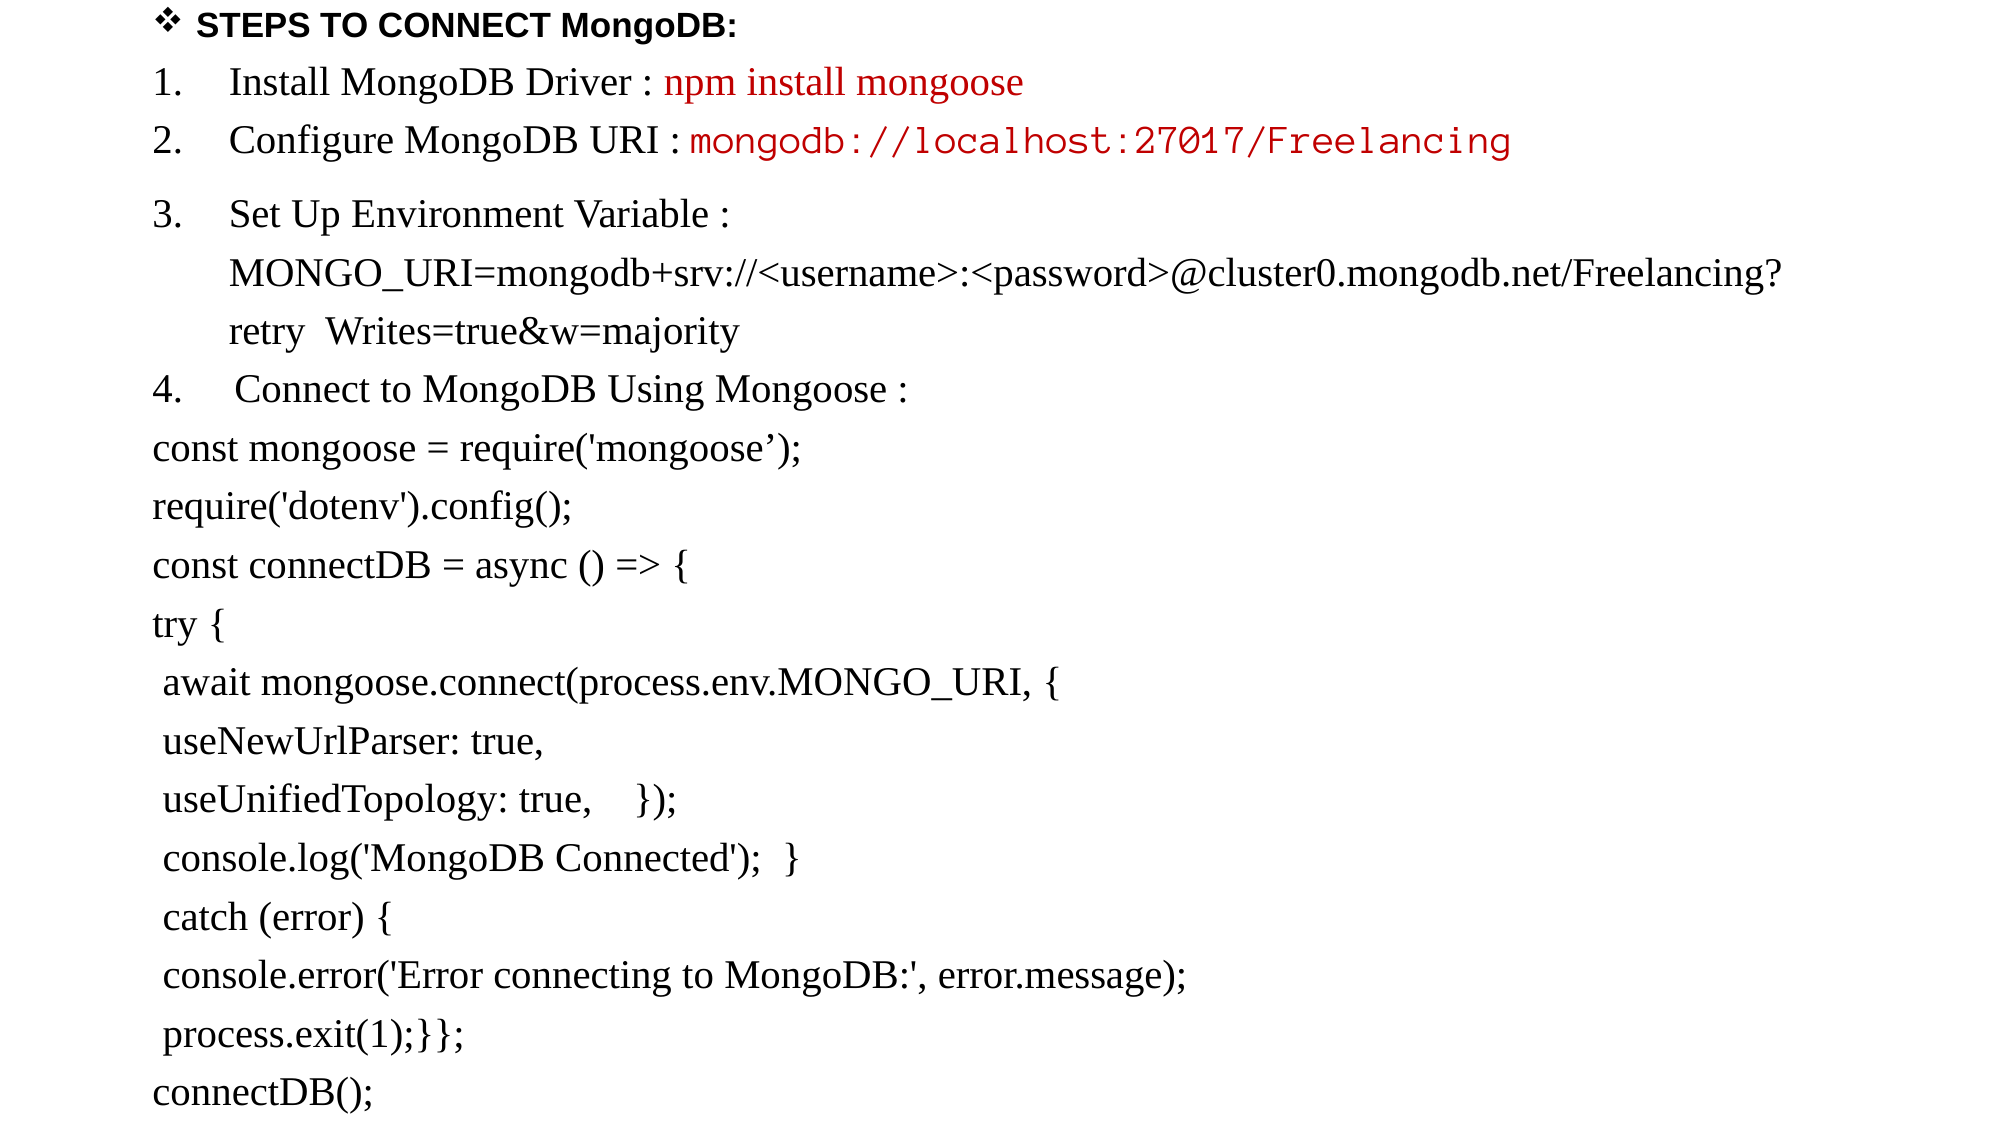

STEPS TO CONNECT MongoDB:
Install MongoDB Driver : npm install mongoose
Configure MongoDB URI : mongodb://localhost:27017/Freelancing
Set Up Environment Variable : MONGO_URI=mongodb+srv://<username>:<password>@cluster0.mongodb.net/Freelancing?retry  Writes=true&w=majority
4.     Connect to MongoDB Using Mongoose :
const mongoose = require('mongoose’);
require('dotenv').config();
const connectDB = async () => {
try {
 await mongoose.connect(process.env.MONGO_URI, {
 useNewUrlParser: true,
 useUnifiedTopology: true,    });
 console.log('MongoDB Connected');  }
 catch (error) {
 console.error('Error connecting to MongoDB:', error.message);
 process.exit(1);}};
connectDB();

#